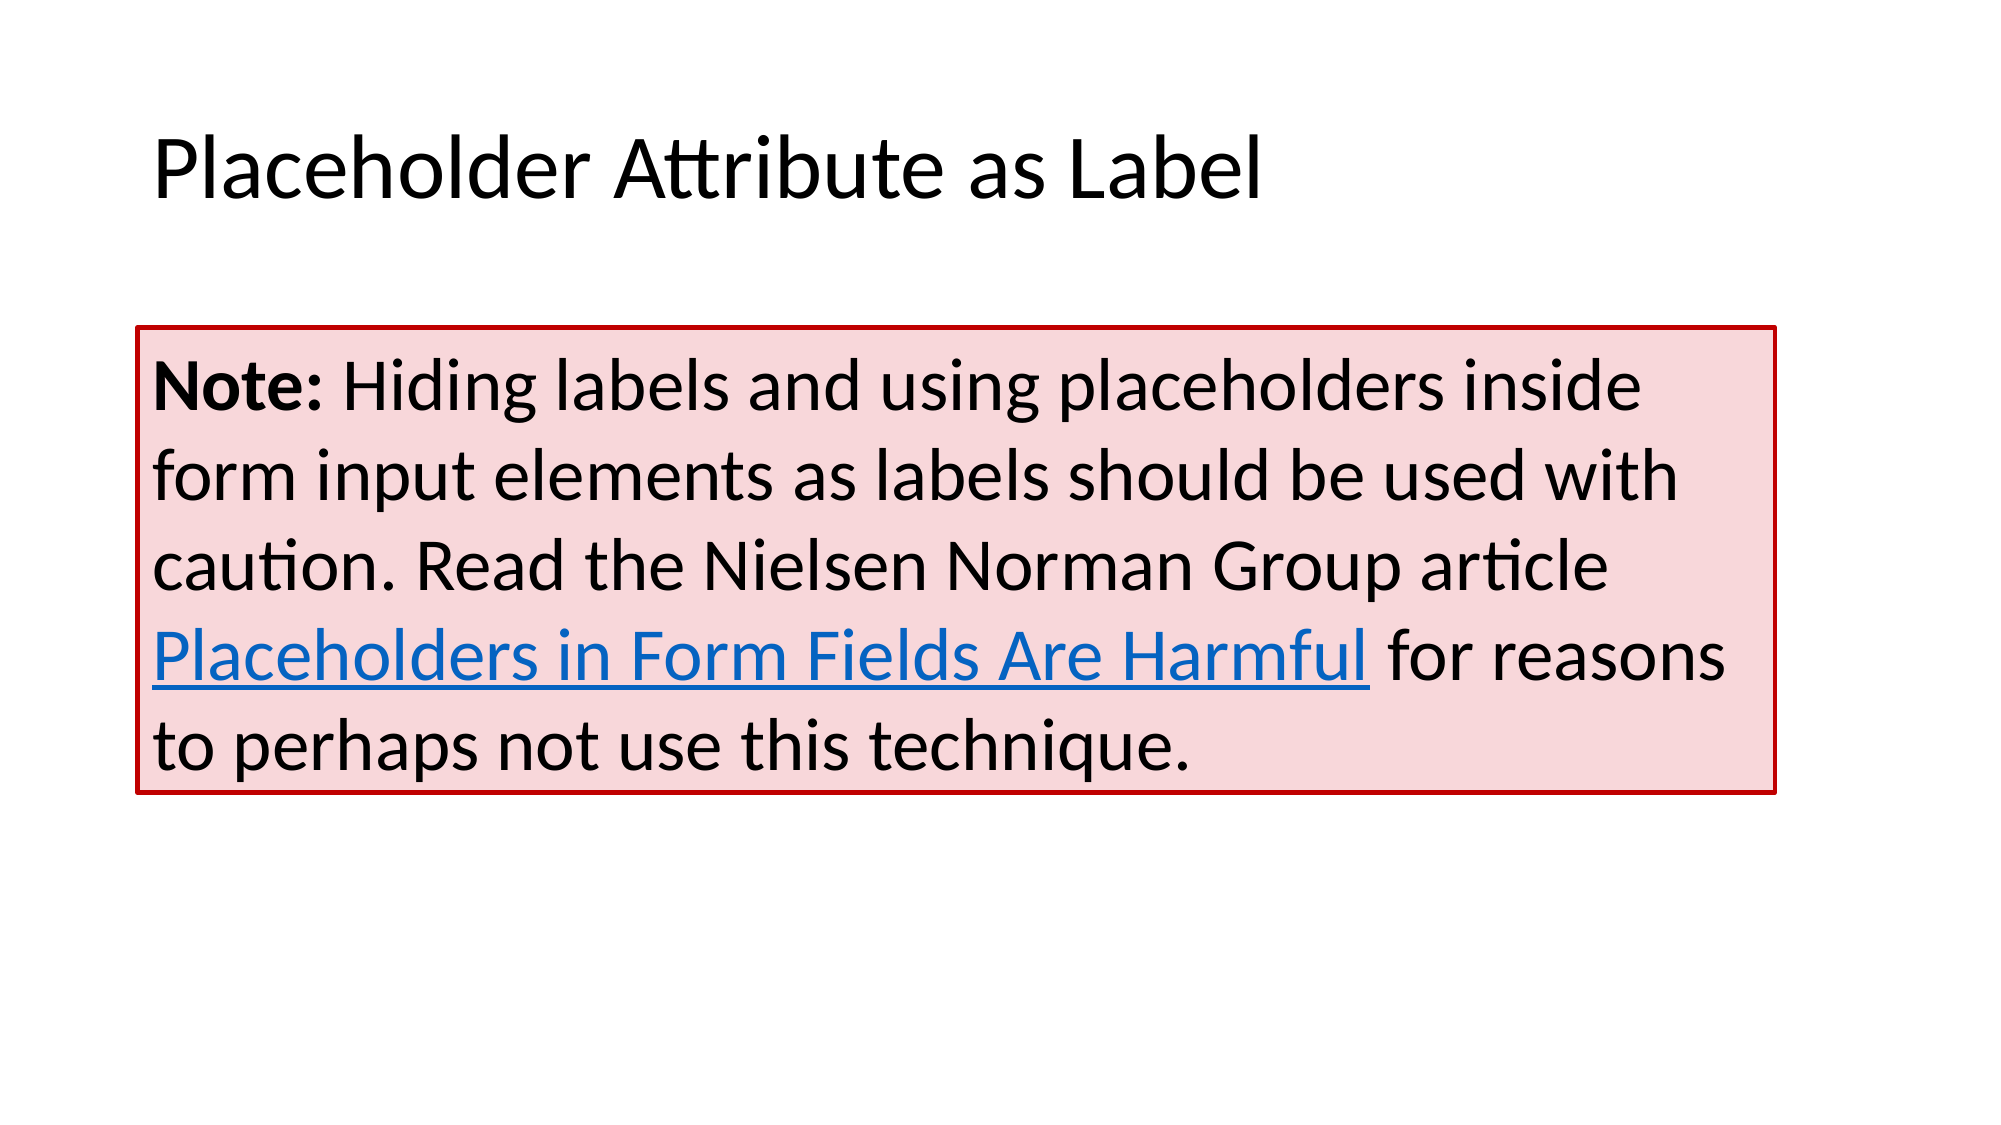

# Placeholder Attribute as Label
Note: Hiding labels and using placeholders inside form input elements as labels should be used with caution. Read the Nielsen Norman Group article Placeholders in Form Fields Are Harmful for reasons to perhaps not use this technique.